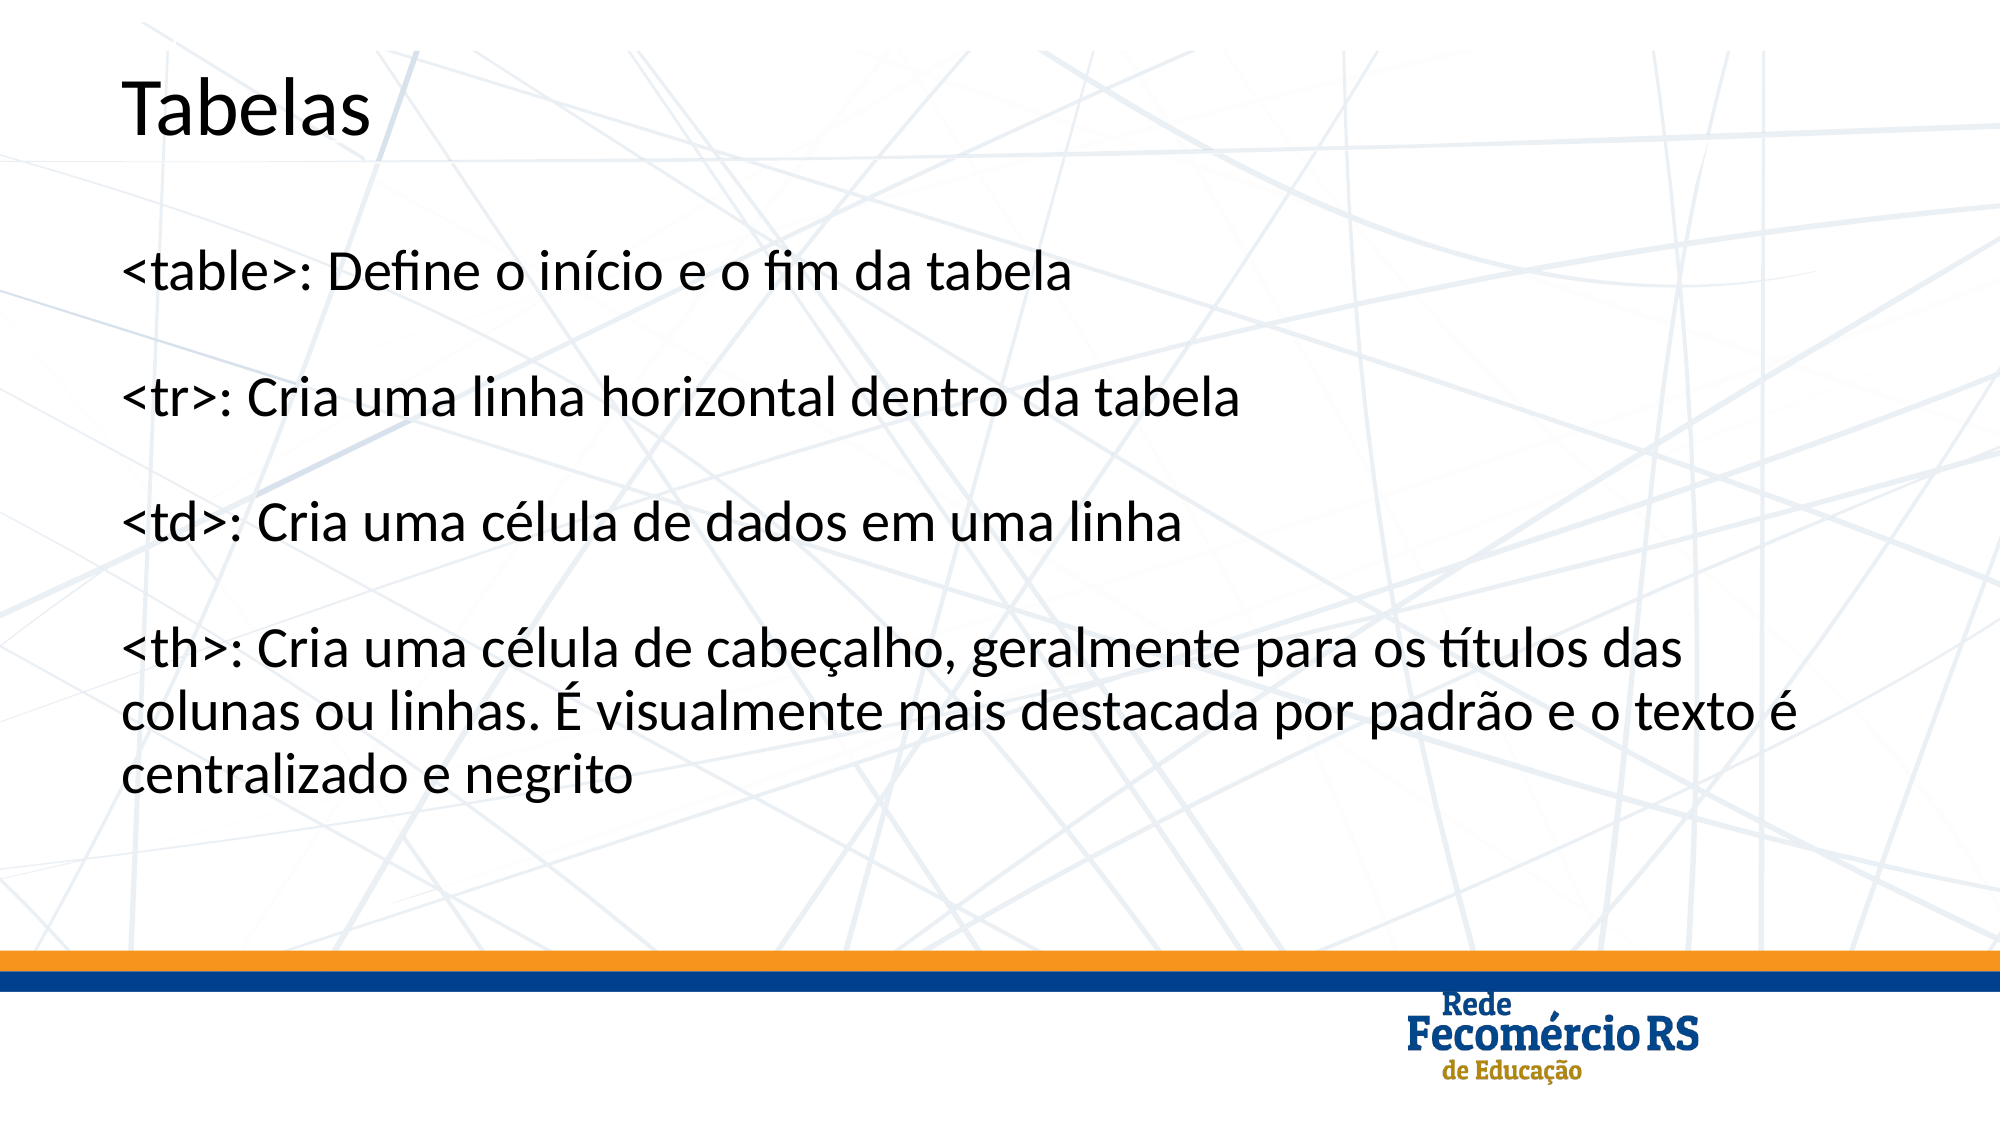

Tabelas
<table>: Define o início e o fim da tabela

<tr>: Cria uma linha horizontal dentro da tabela

<td>: Cria uma célula de dados em uma linha

<th>: Cria uma célula de cabeçalho, geralmente para os títulos das colunas ou linhas. É visualmente mais destacada por padrão e o texto é centralizado e negrito